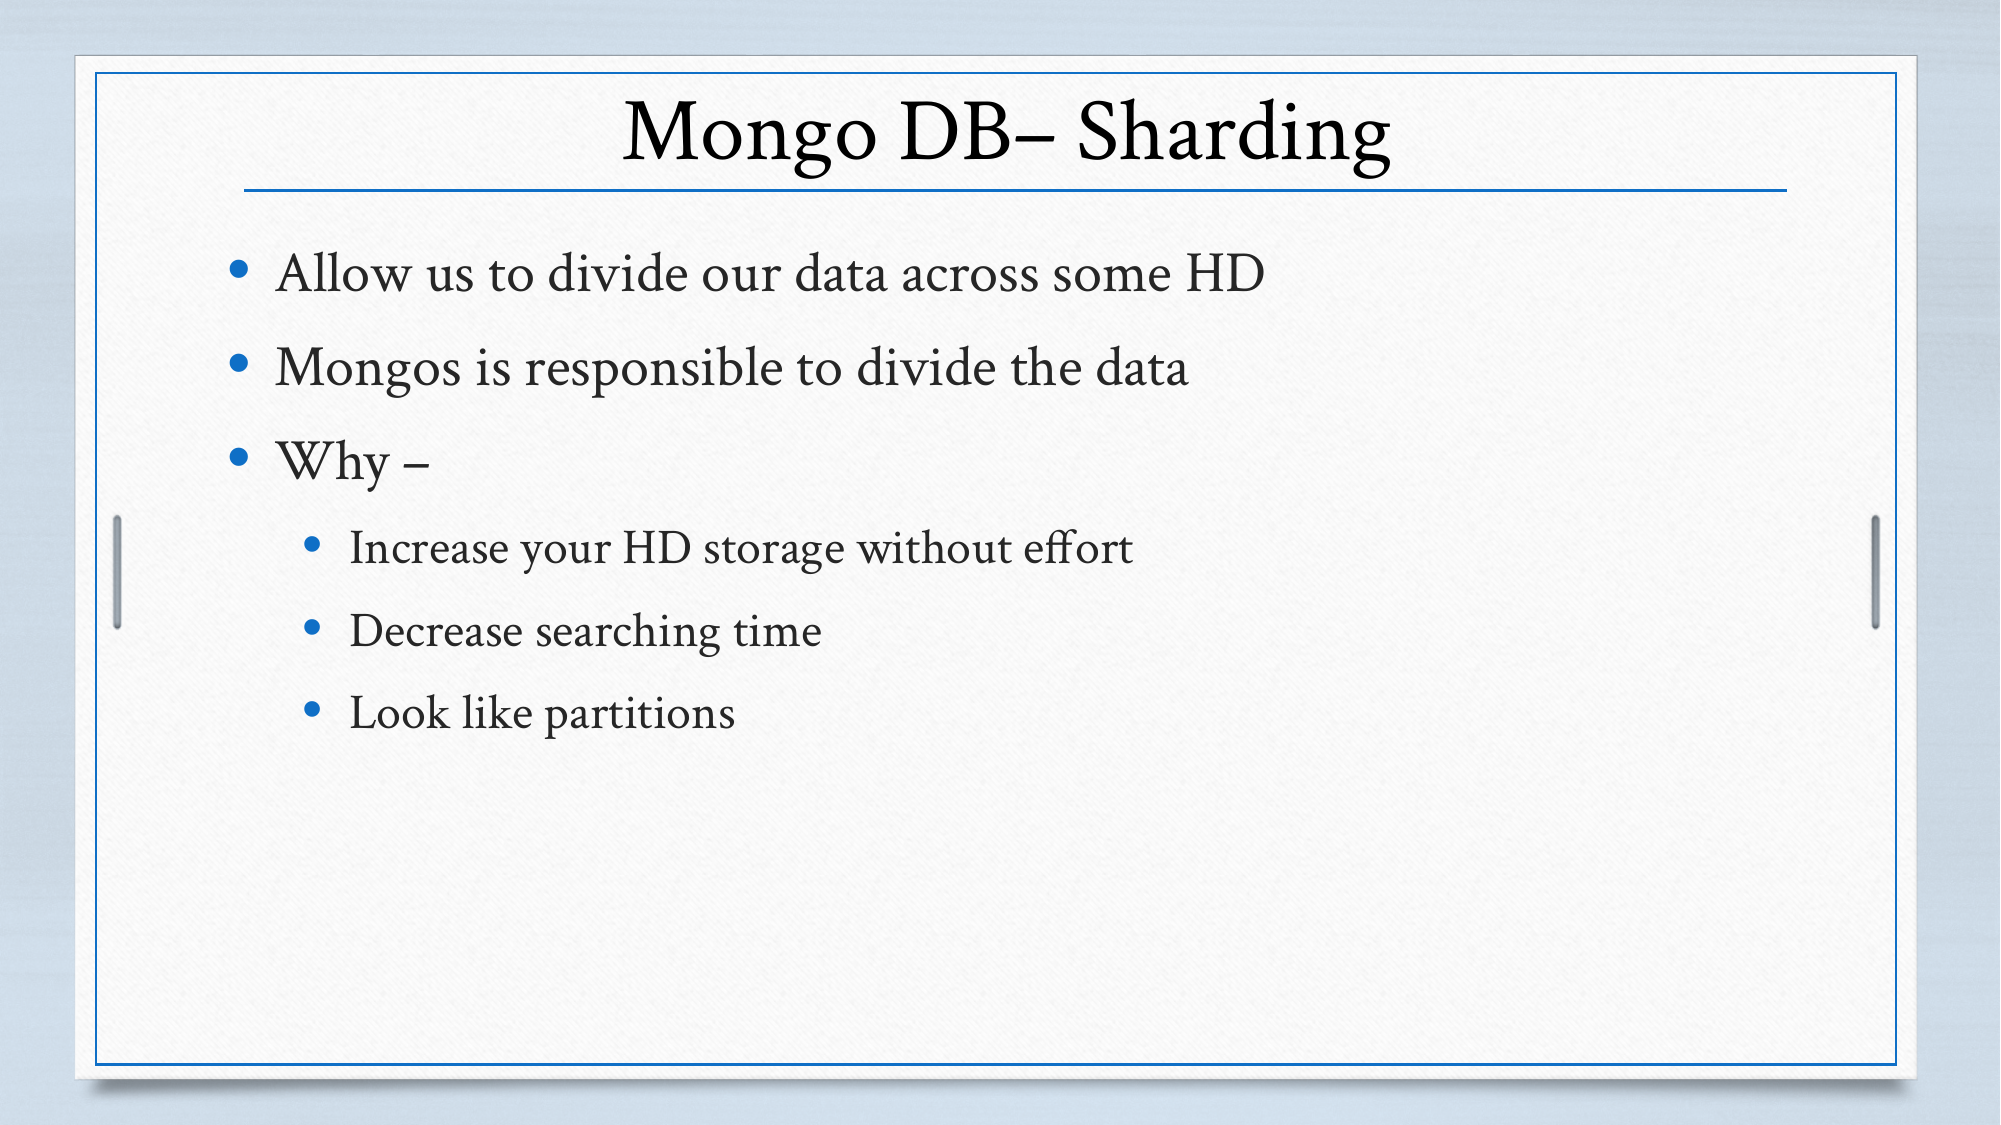

# Mongo DB– Sharding

Allow us to divide our data across some HD
Mongos is responsible to divide the data
Why –
Increase your HD storage without effort
Decrease searching time
Look like partitions